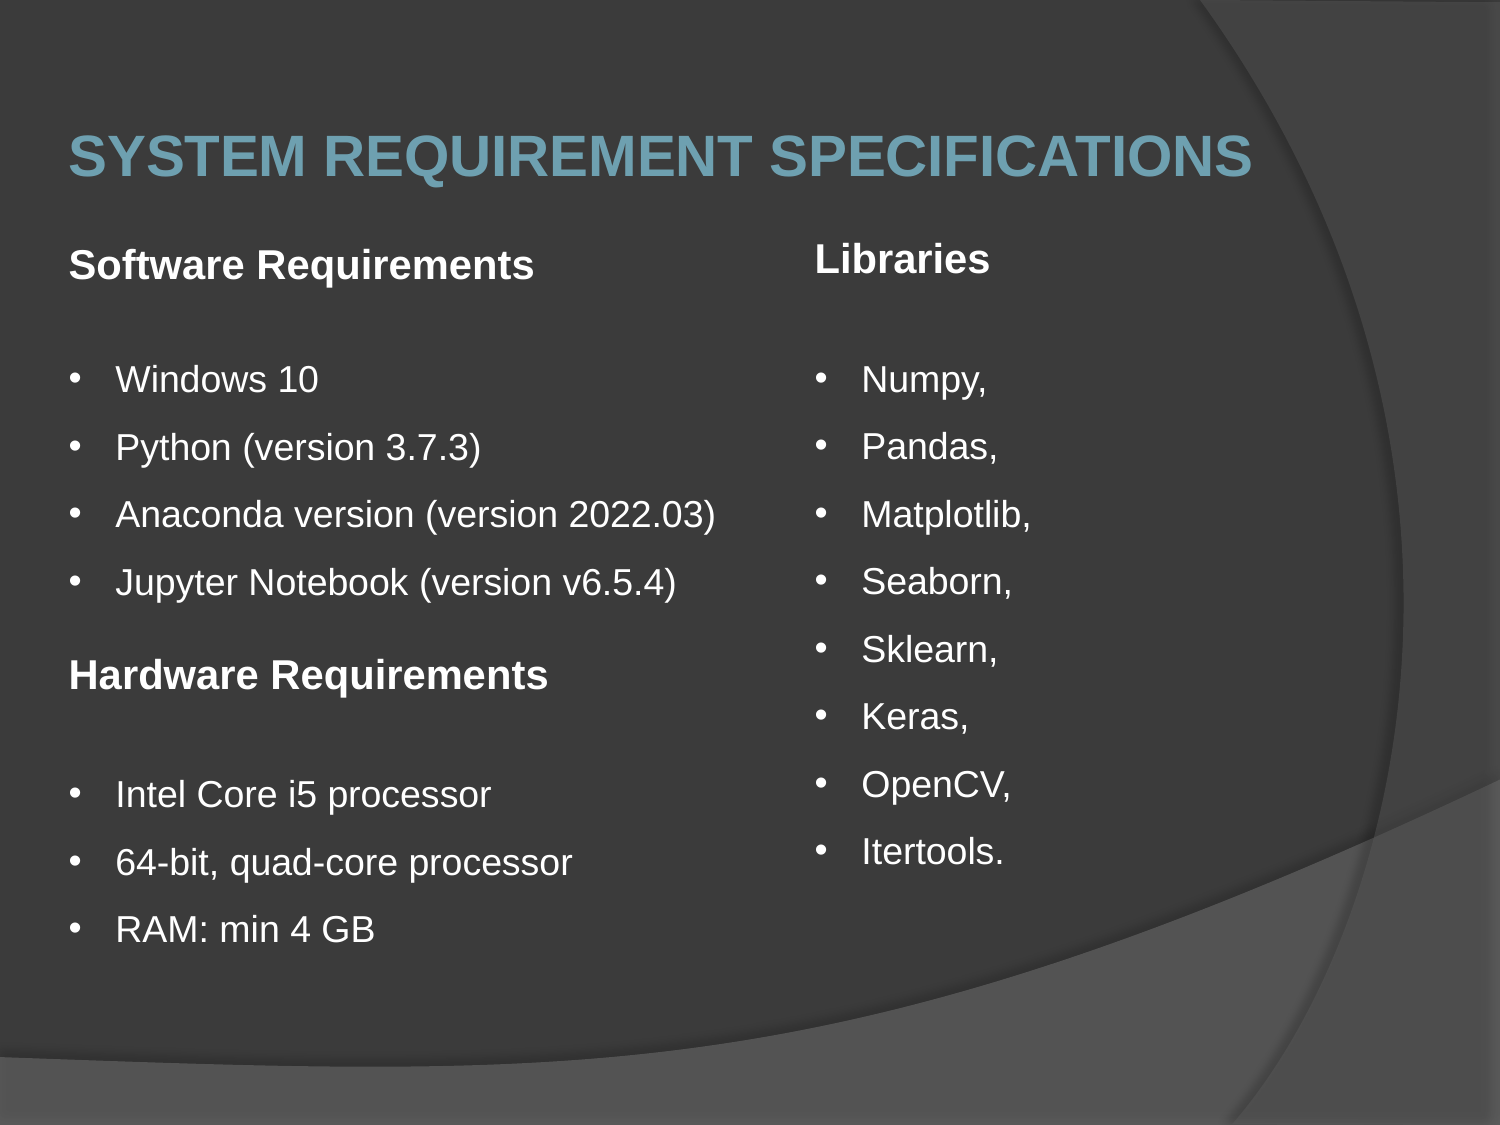

SYSTEM REQUIREMENT SPECIFICATIONS

Software Requirements

Windows 10
Python (version 3.7.3)
Anaconda version (version 2022.03)
Jupyter Notebook (version v6.5.4)

Hardware Requirements

Intel Core i5 processor
64-bit, quad-core processor
RAM: min 4 GB

Libraries

Numpy,
Pandas,
Matplotlib,
Seaborn,
Sklearn,
Keras,
OpenCV,
Itertools.